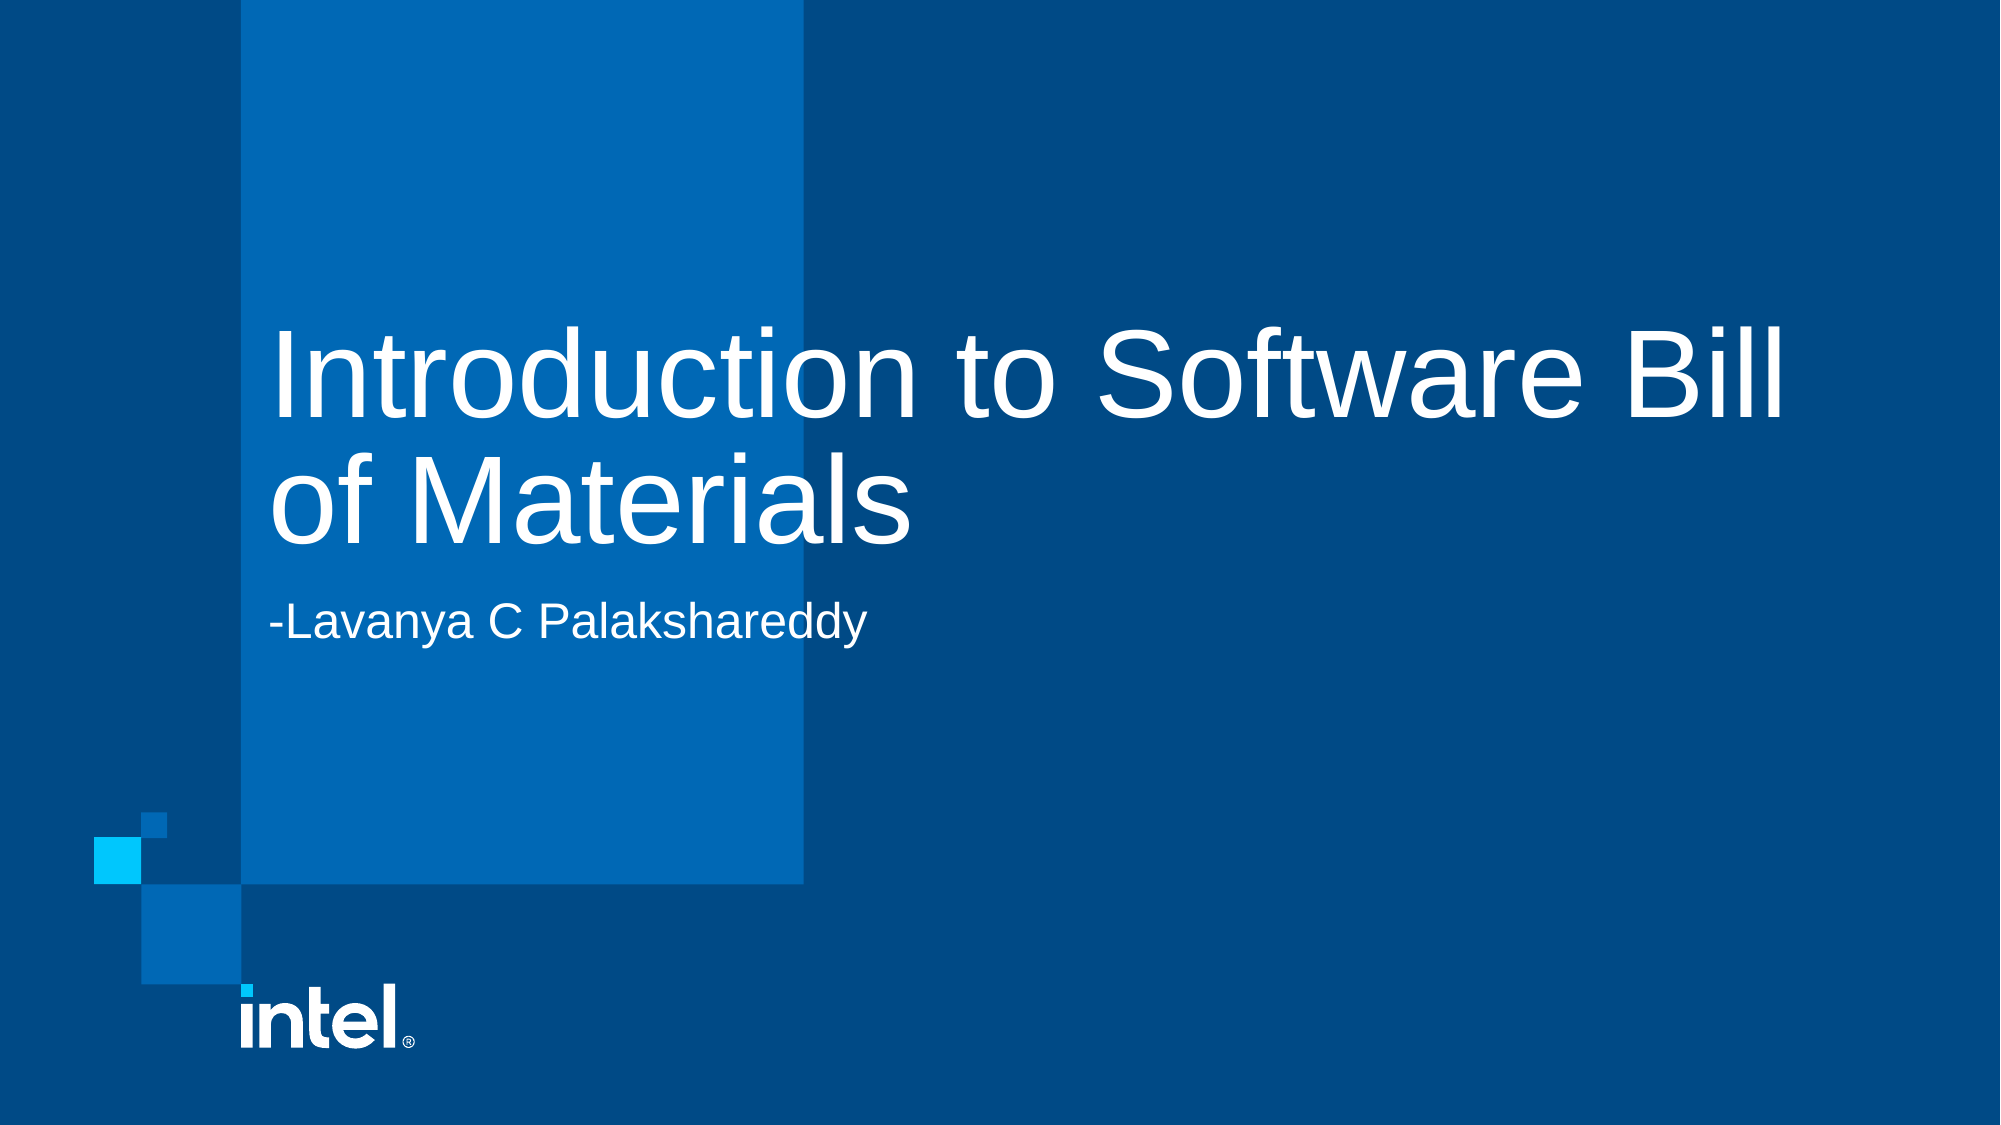

# Introduction to Software Bill of Materials
-Lavanya C Palakshareddy